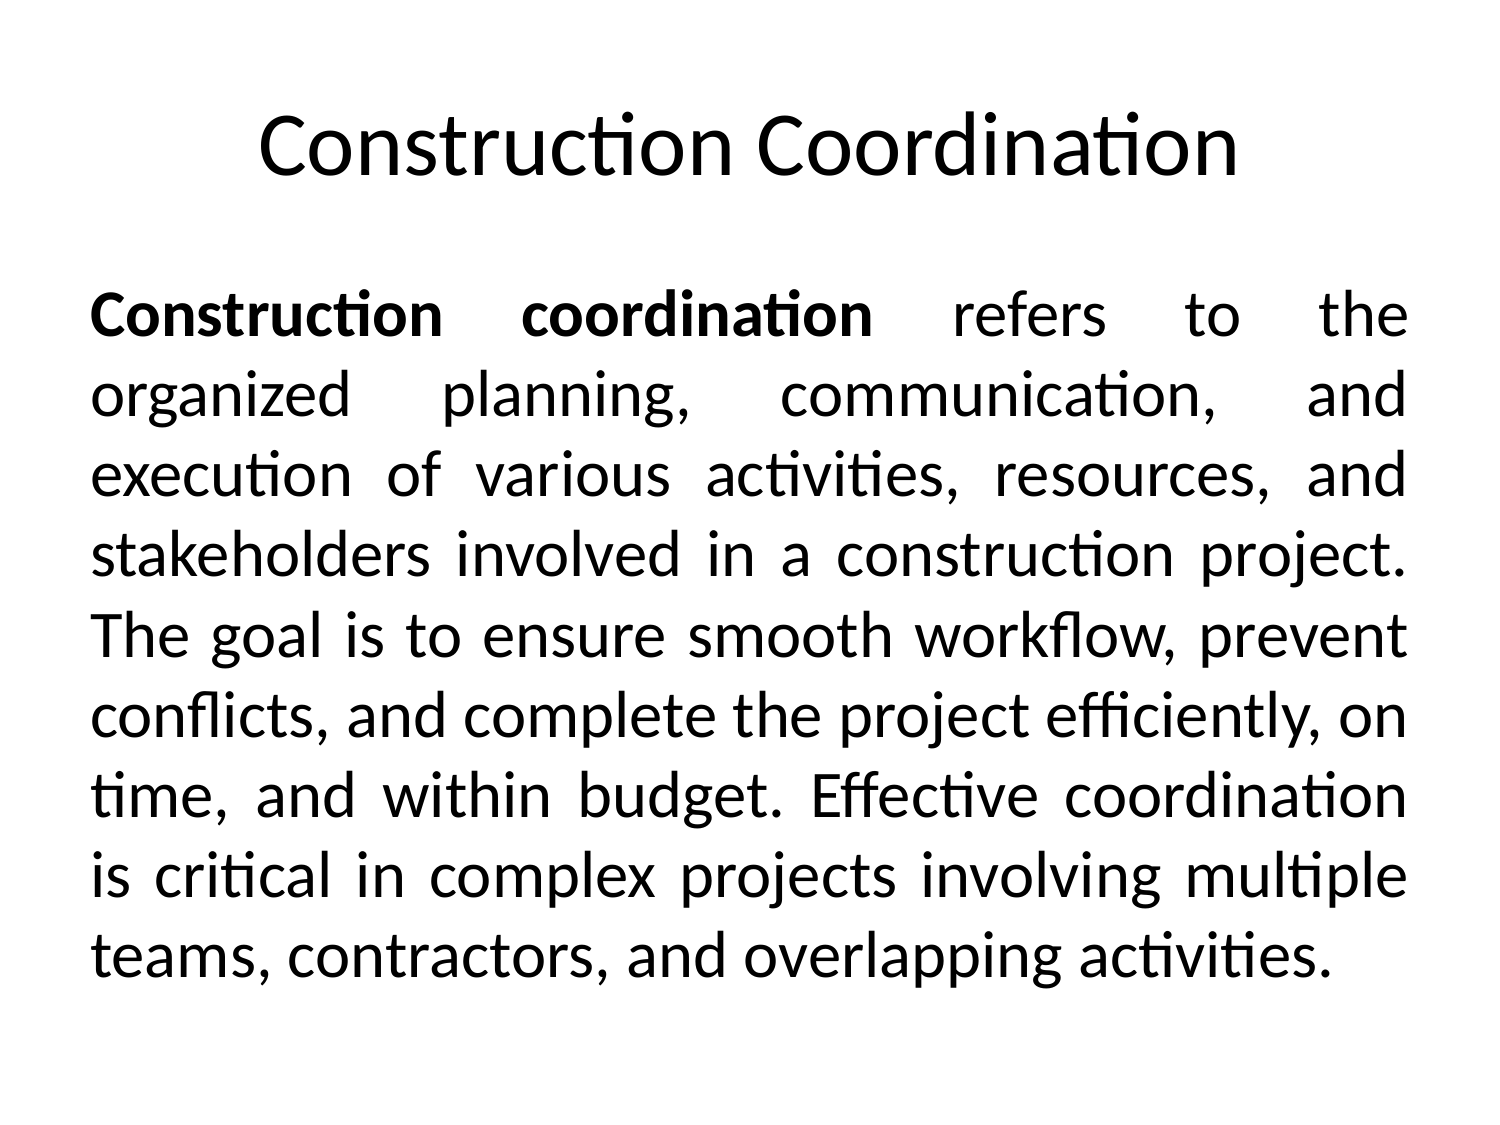

# Construction Coordination
Construction coordination refers to the organized planning, communication, and execution of various activities, resources, and stakeholders involved in a construction project. The goal is to ensure smooth workflow, prevent conflicts, and complete the project efficiently, on time, and within budget. Effective coordination is critical in complex projects involving multiple teams, contractors, and overlapping activities.